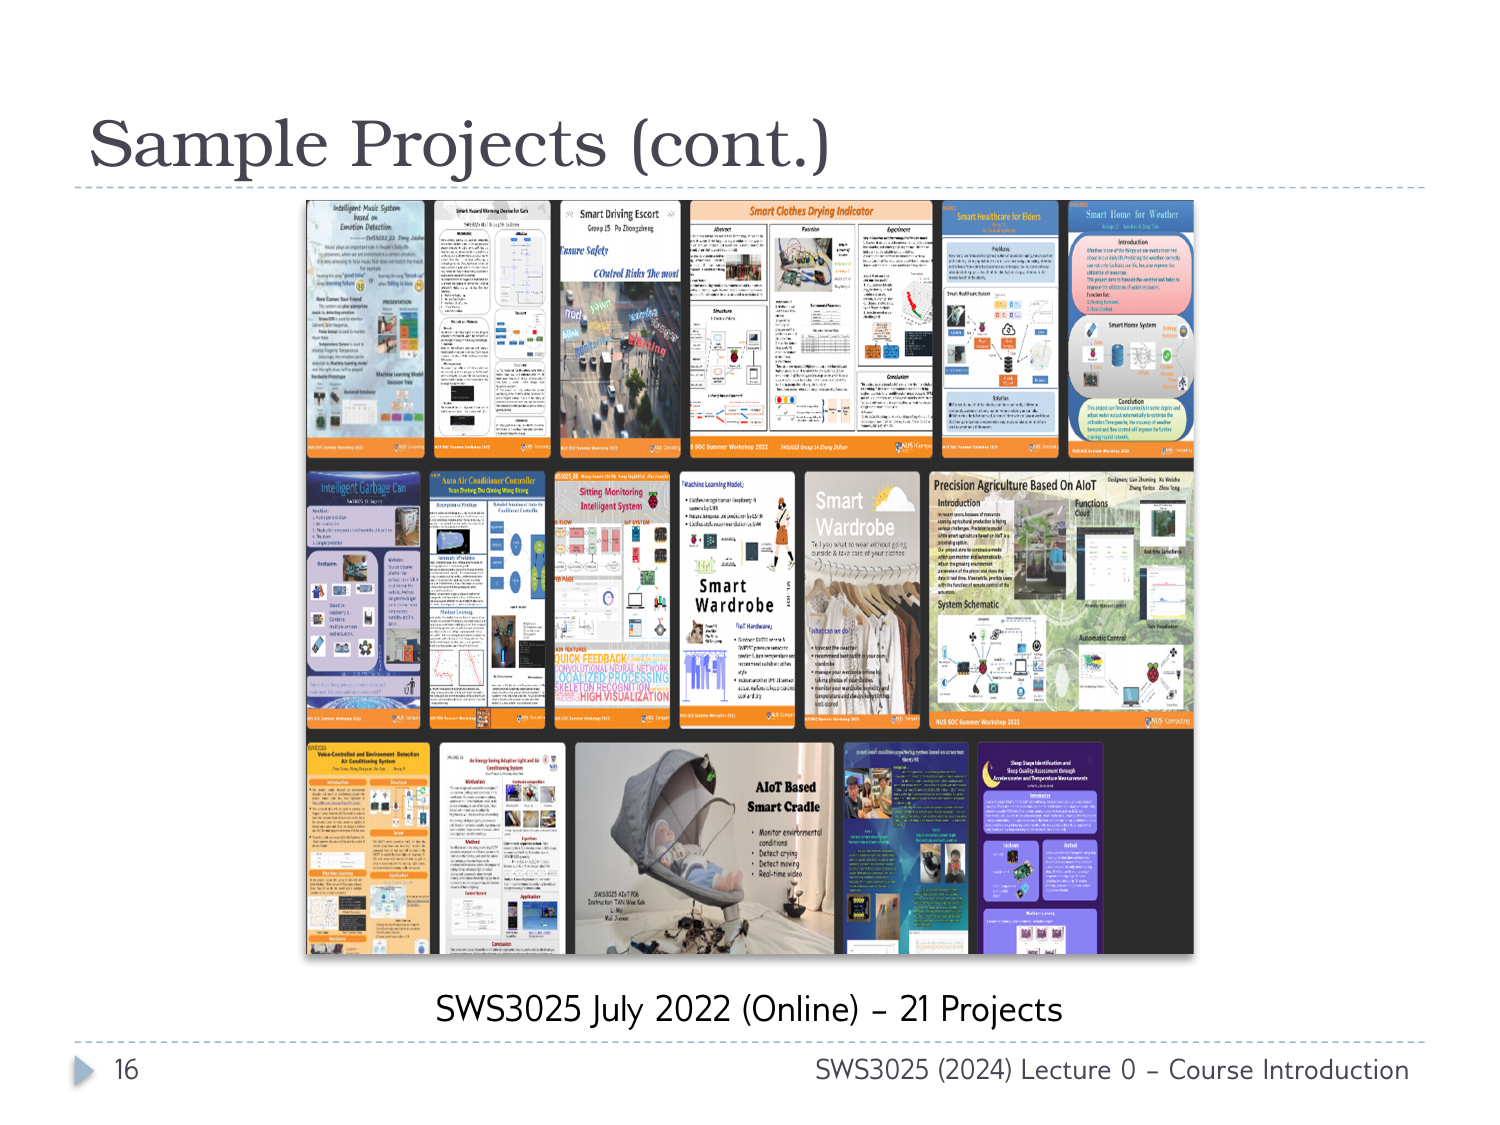

# Sample Projects (cont.)

SWS3025 July 2022 (Online) – 21 Projects
16
SWS3025 (2024) Lecture 0 – Course Introduction